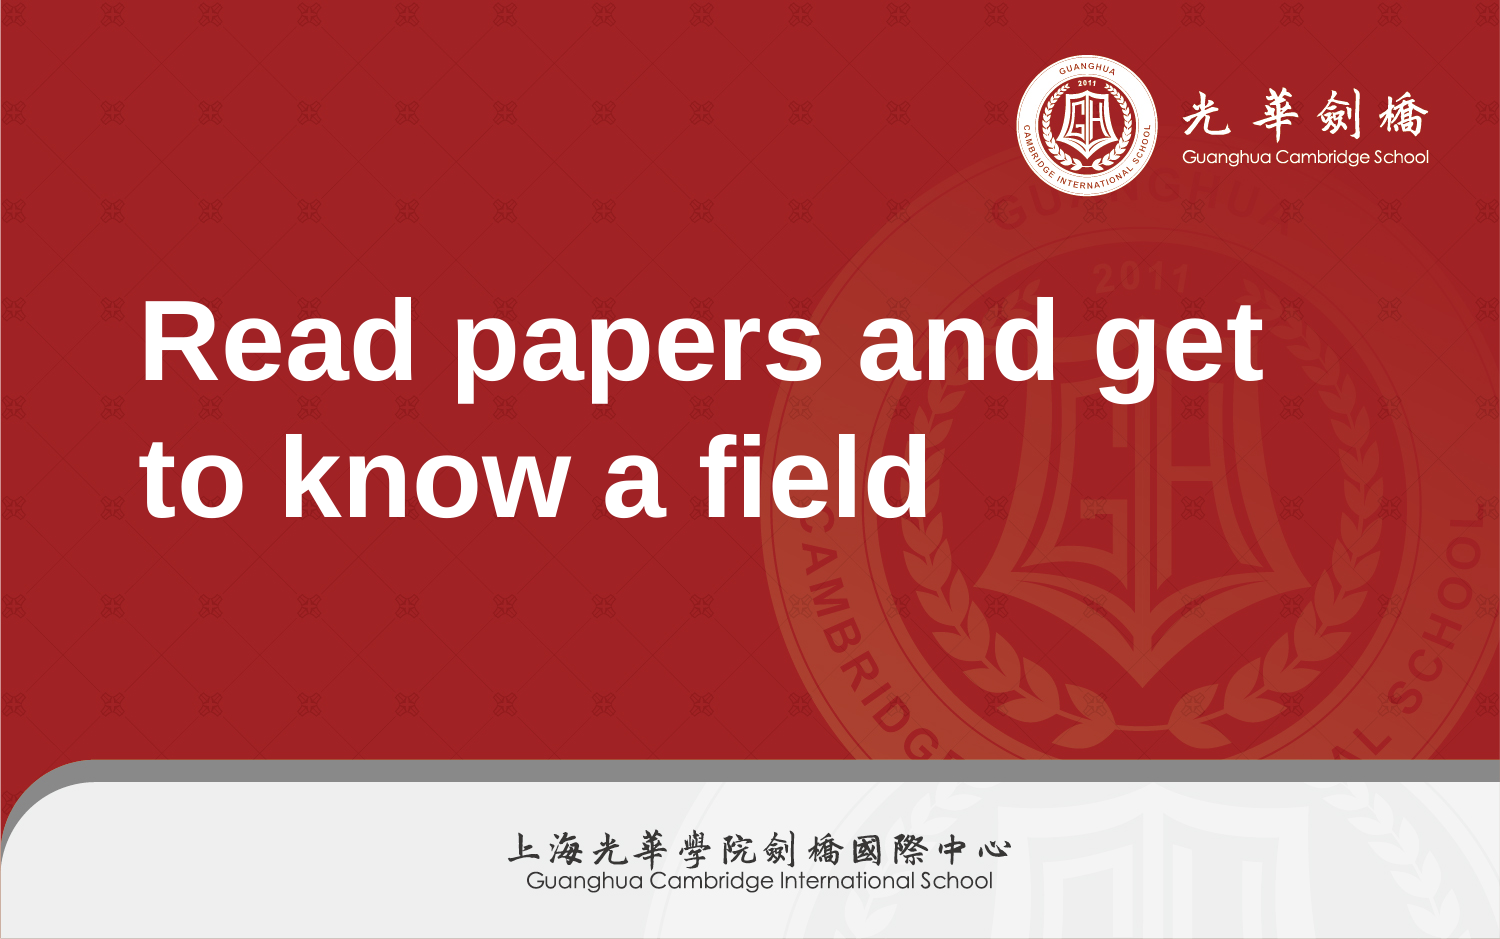

# Read papers and get to know a field